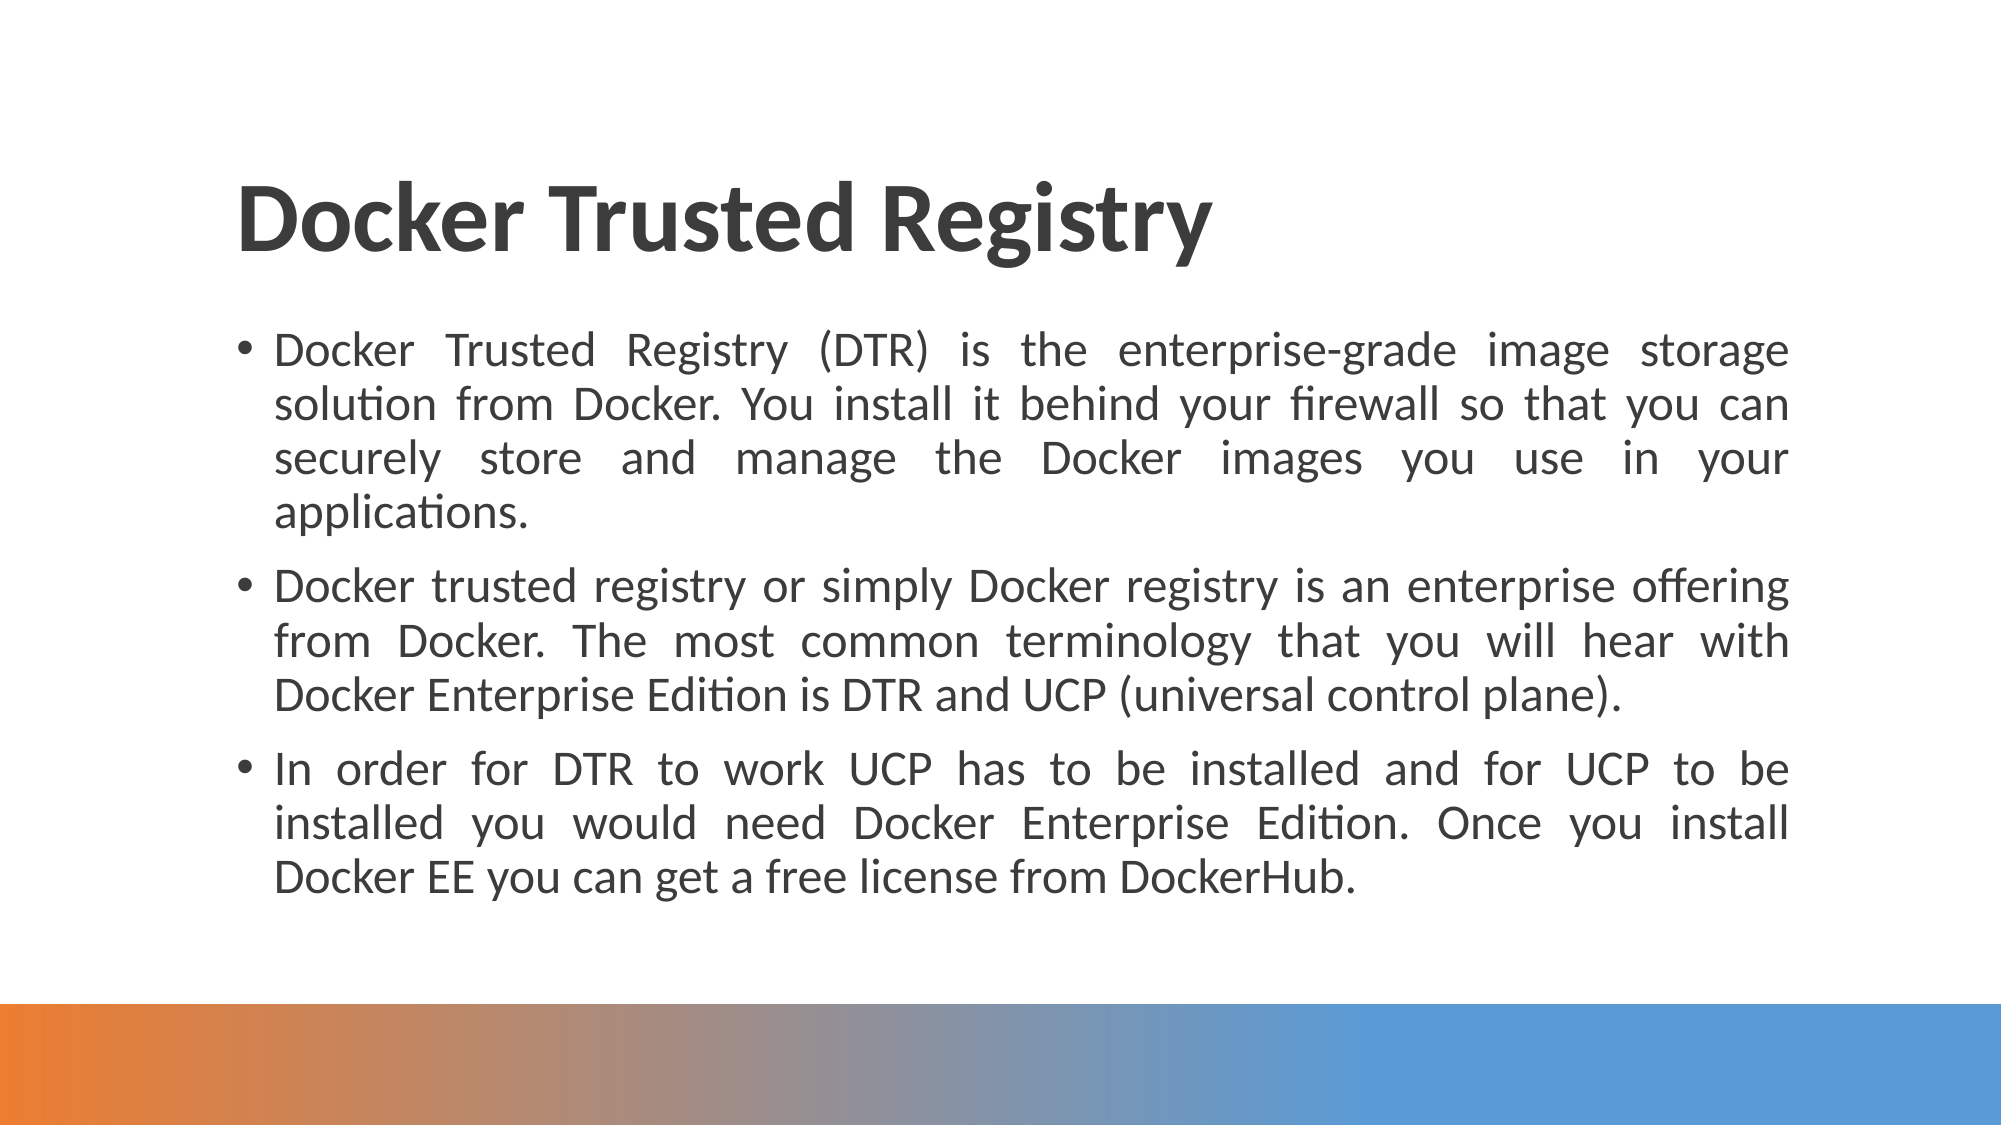

Docker Trusted Registry

Docker Trusted Registry (DTR) is the enterprise-grade image storage solution from Docker. You install it behind your firewall so that you can securely store and manage the Docker images you use in your applications.
Docker trusted registry or simply Docker registry is an enterprise offering from Docker. The most common terminology that you will hear with Docker Enterprise Edition is DTR and UCP (universal control plane).
In order for DTR to work UCP has to be installed and for UCP to be installed you would need Docker Enterprise Edition. Once you install Docker EE you can get a free license from DockerHub.